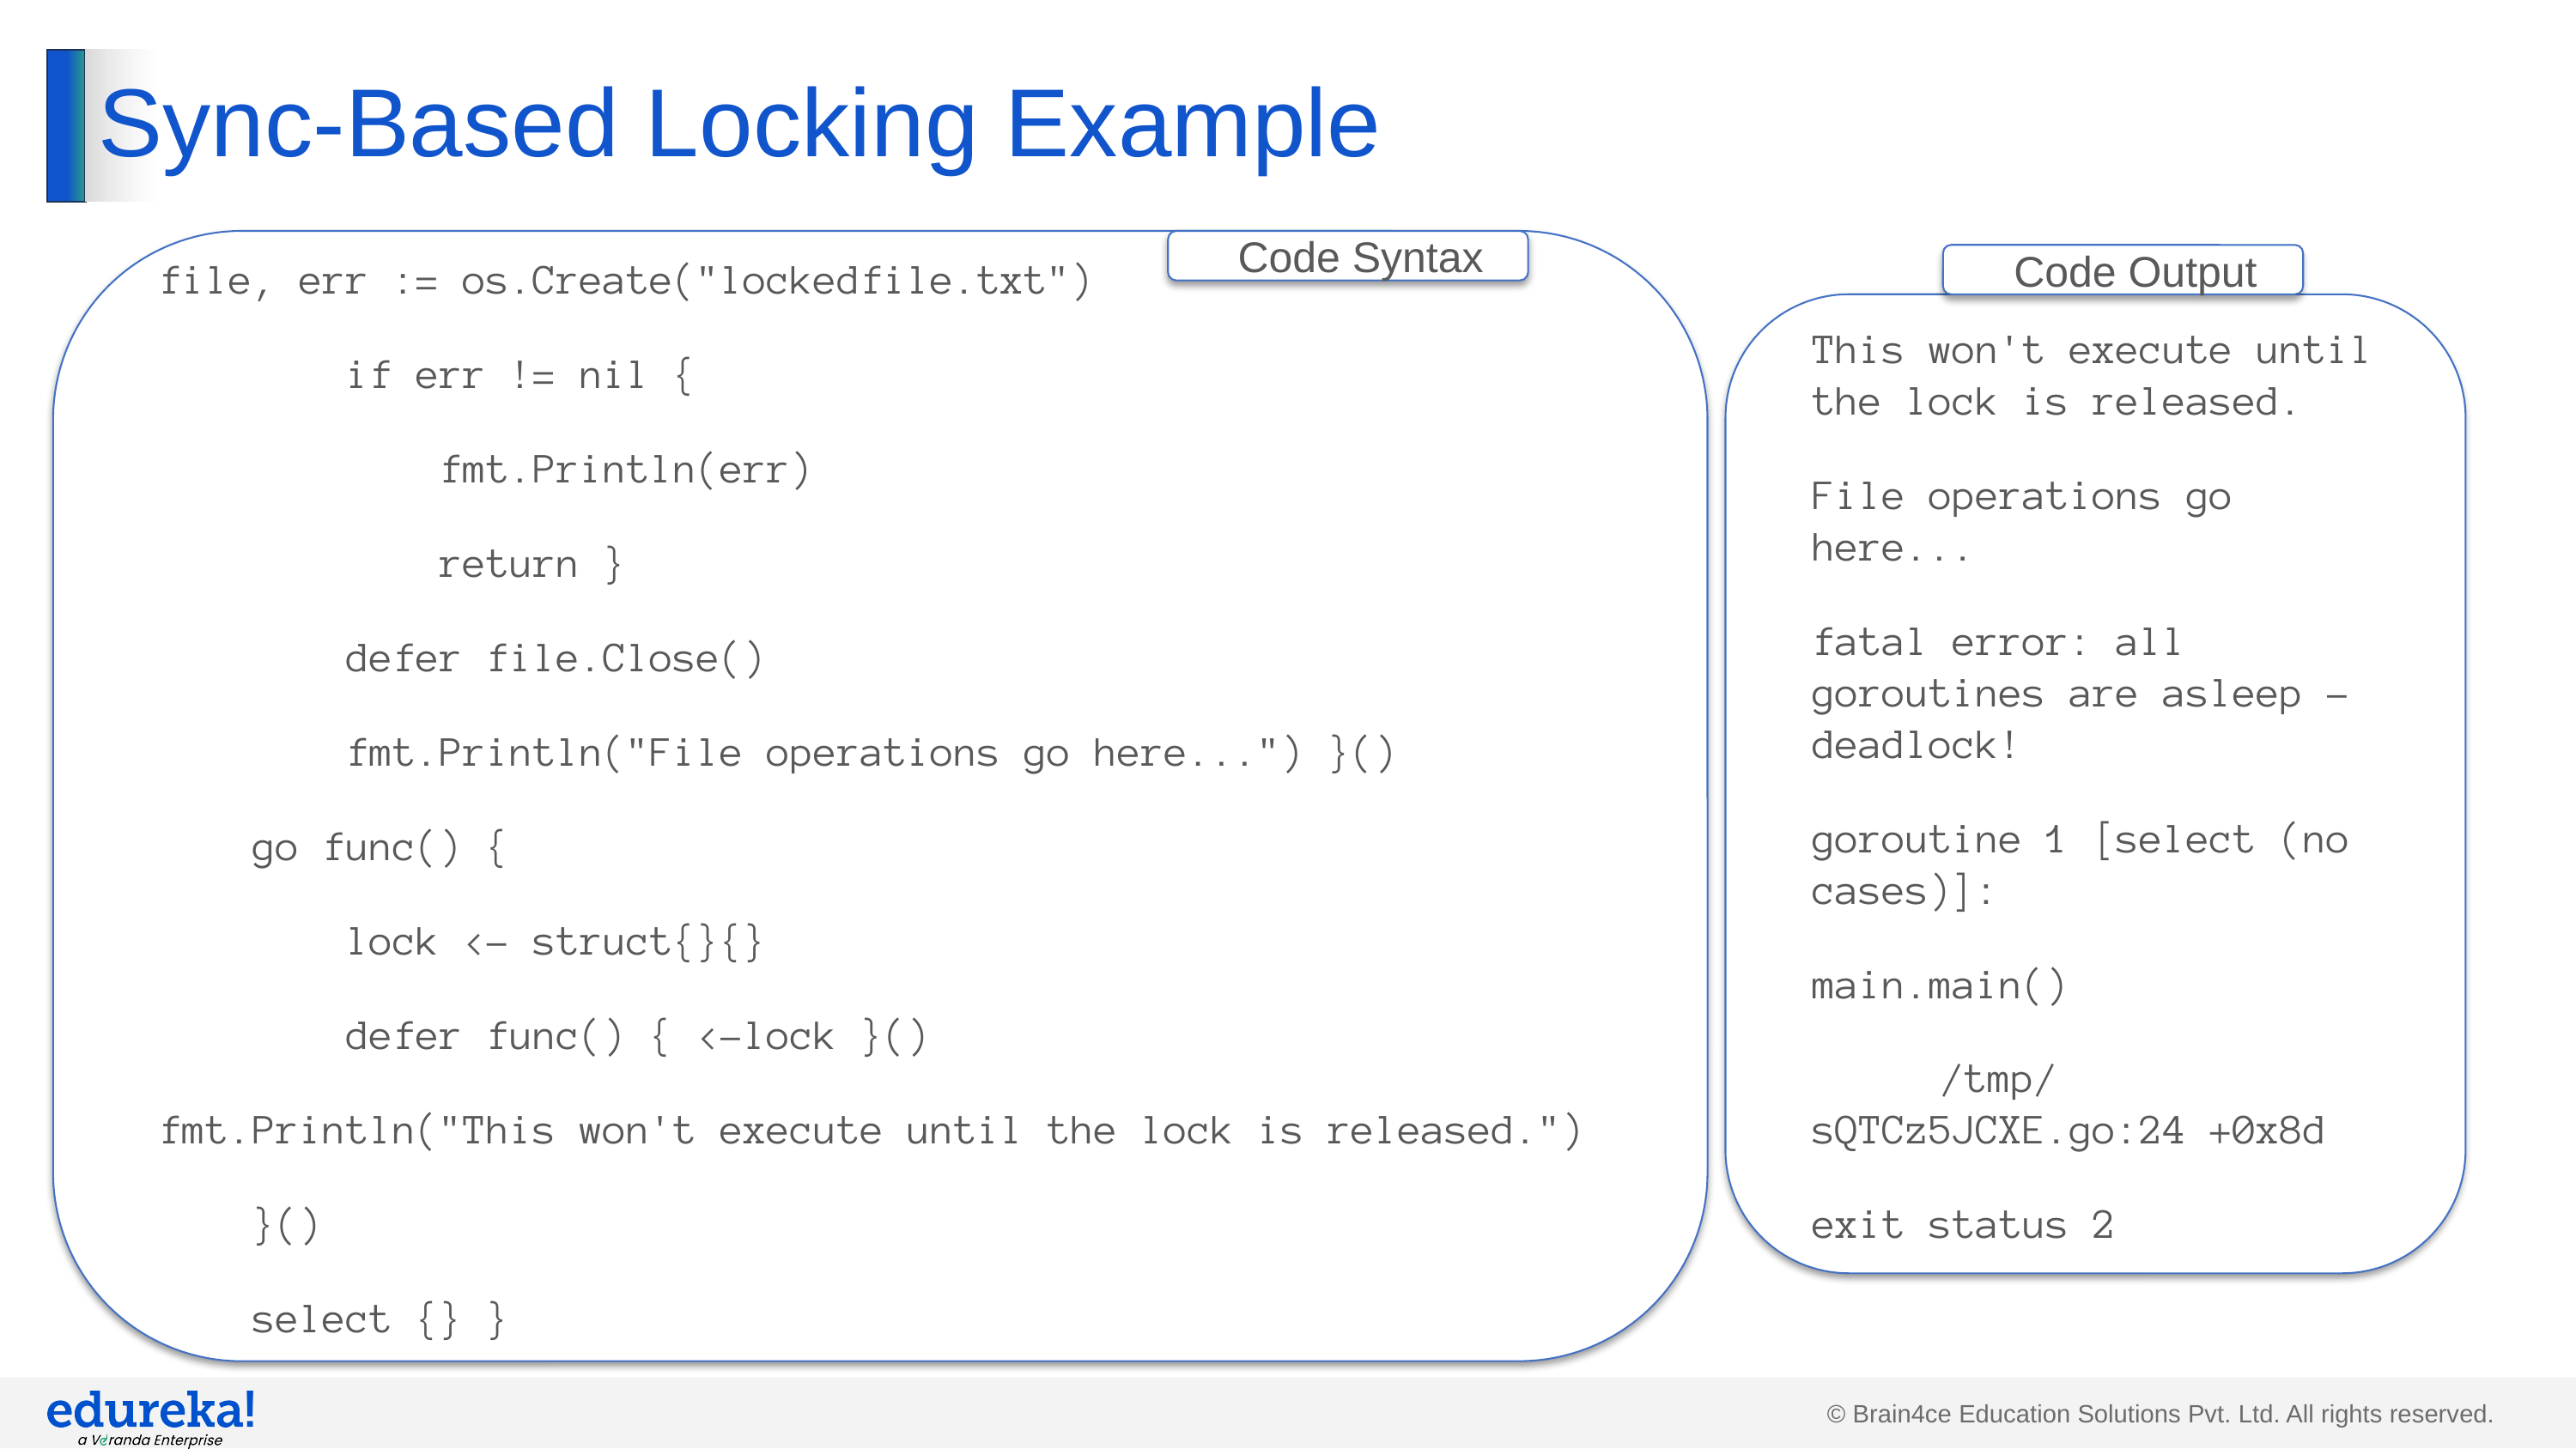

# Sync-Based Locking Example
file, err := os.Create("lockedfile.txt")
        if err != nil {
            fmt.Println(err)
            return }
        defer file.Close()
        fmt.Println("File operations go here...") }()
    go func() {
        lock <- struct{}{}
        defer func() { <-lock }()
fmt.Println("This won't execute until the lock is released.")
    }()
    select {} }
Code Syntax
Code Output
This won't execute until the lock is released.
File operations go here...
fatal error: all goroutines are asleep - deadlock!
goroutine 1 [select (no cases)]:
main.main()
	/tmp/sQTCz5JCXE.go:24 +0x8d
exit status 2